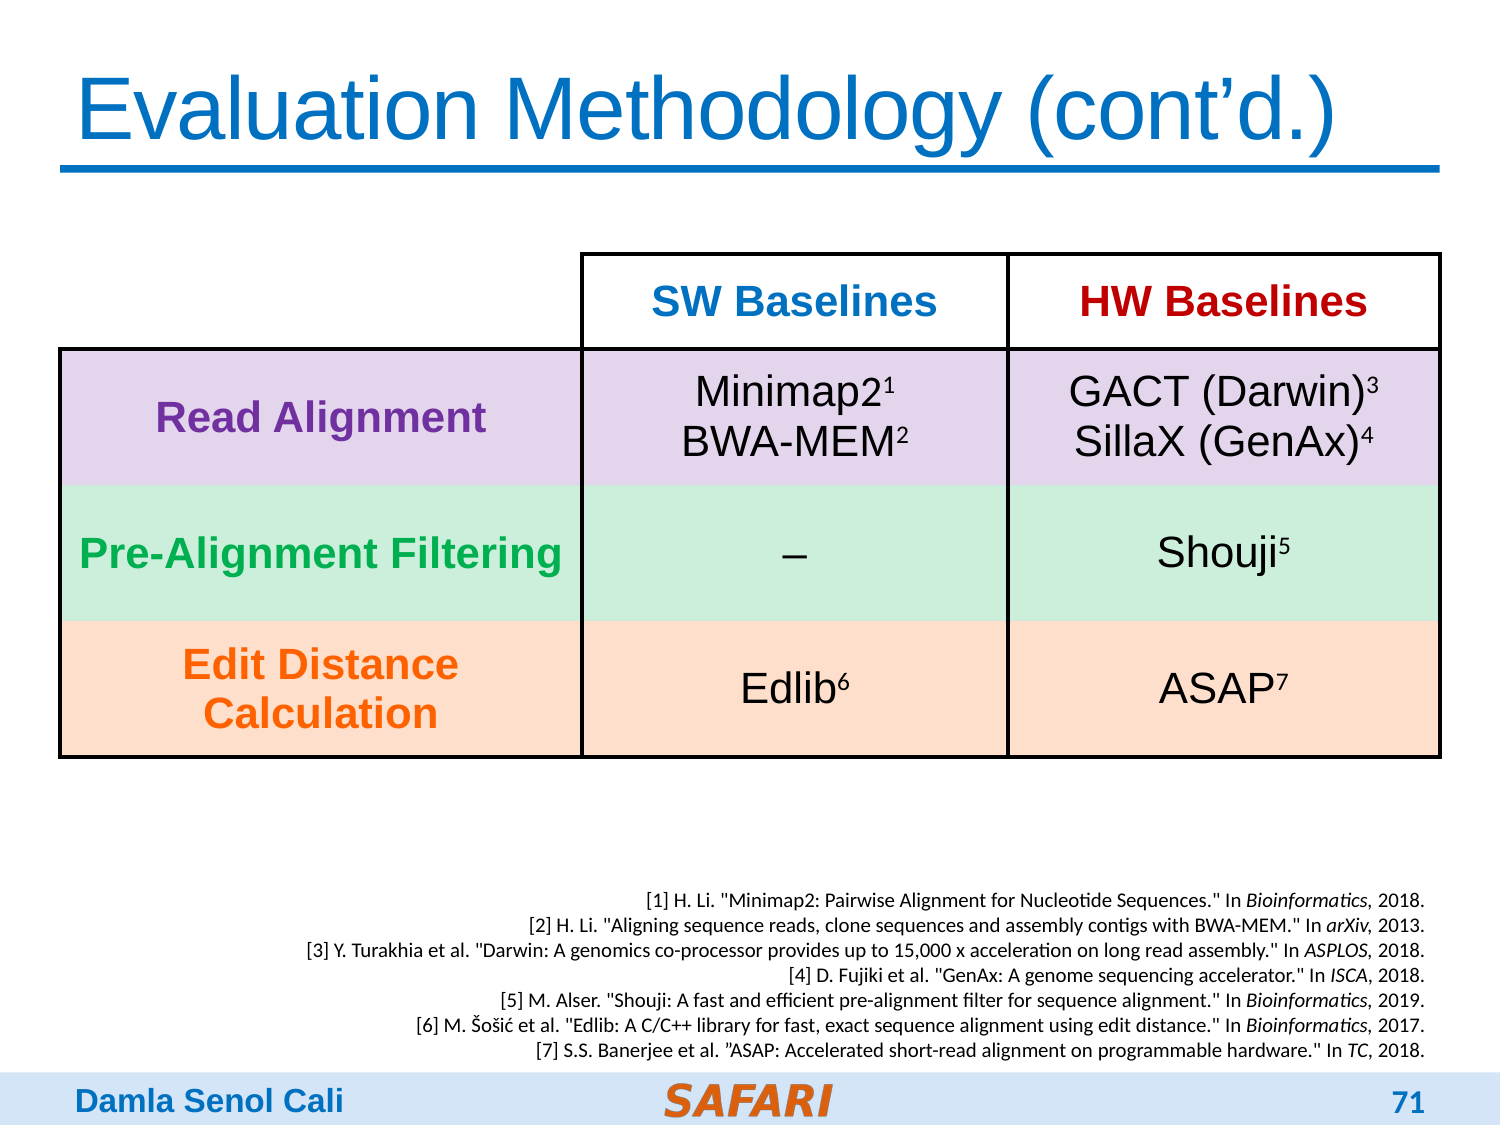

# Evaluation Methodology (cont’d.)
|  | SW Baselines | HW Baselines |
| --- | --- | --- |
| Read Alignment | Minimap21 BWA-MEM2 | GACT (Darwin)3 SillaX (GenAx)4 |
| Pre-Alignment Filtering | – | Shouji5 |
| Edit Distance Calculation | Edlib6 | ASAP7 |
[1] H. Li. "Minimap2: Pairwise Alignment for Nucleotide Sequences." In Bioinformatics, 2018.
[2] H. Li. "Aligning sequence reads, clone sequences and assembly contigs with BWA-MEM." In arXiv, 2013.
[3] Y. Turakhia et al. "Darwin: A genomics co-processor provides up to 15,000 x acceleration on long read assembly." In ASPLOS, 2018.
[4] D. Fujiki et al. "GenAx: A genome sequencing accelerator." In ISCA, 2018.
[5] M. Alser. "Shouji: A fast and efficient pre-alignment filter for sequence alignment." In Bioinformatics, 2019.
[6] M. Šošić et al. "Edlib: A C/C++ library for fast, exact sequence alignment using edit distance." In Bioinformatics, 2017.
[7] S.S. Banerjee et al. ”ASAP: Accelerated short-read alignment on programmable hardware." In TC, 2018.
71